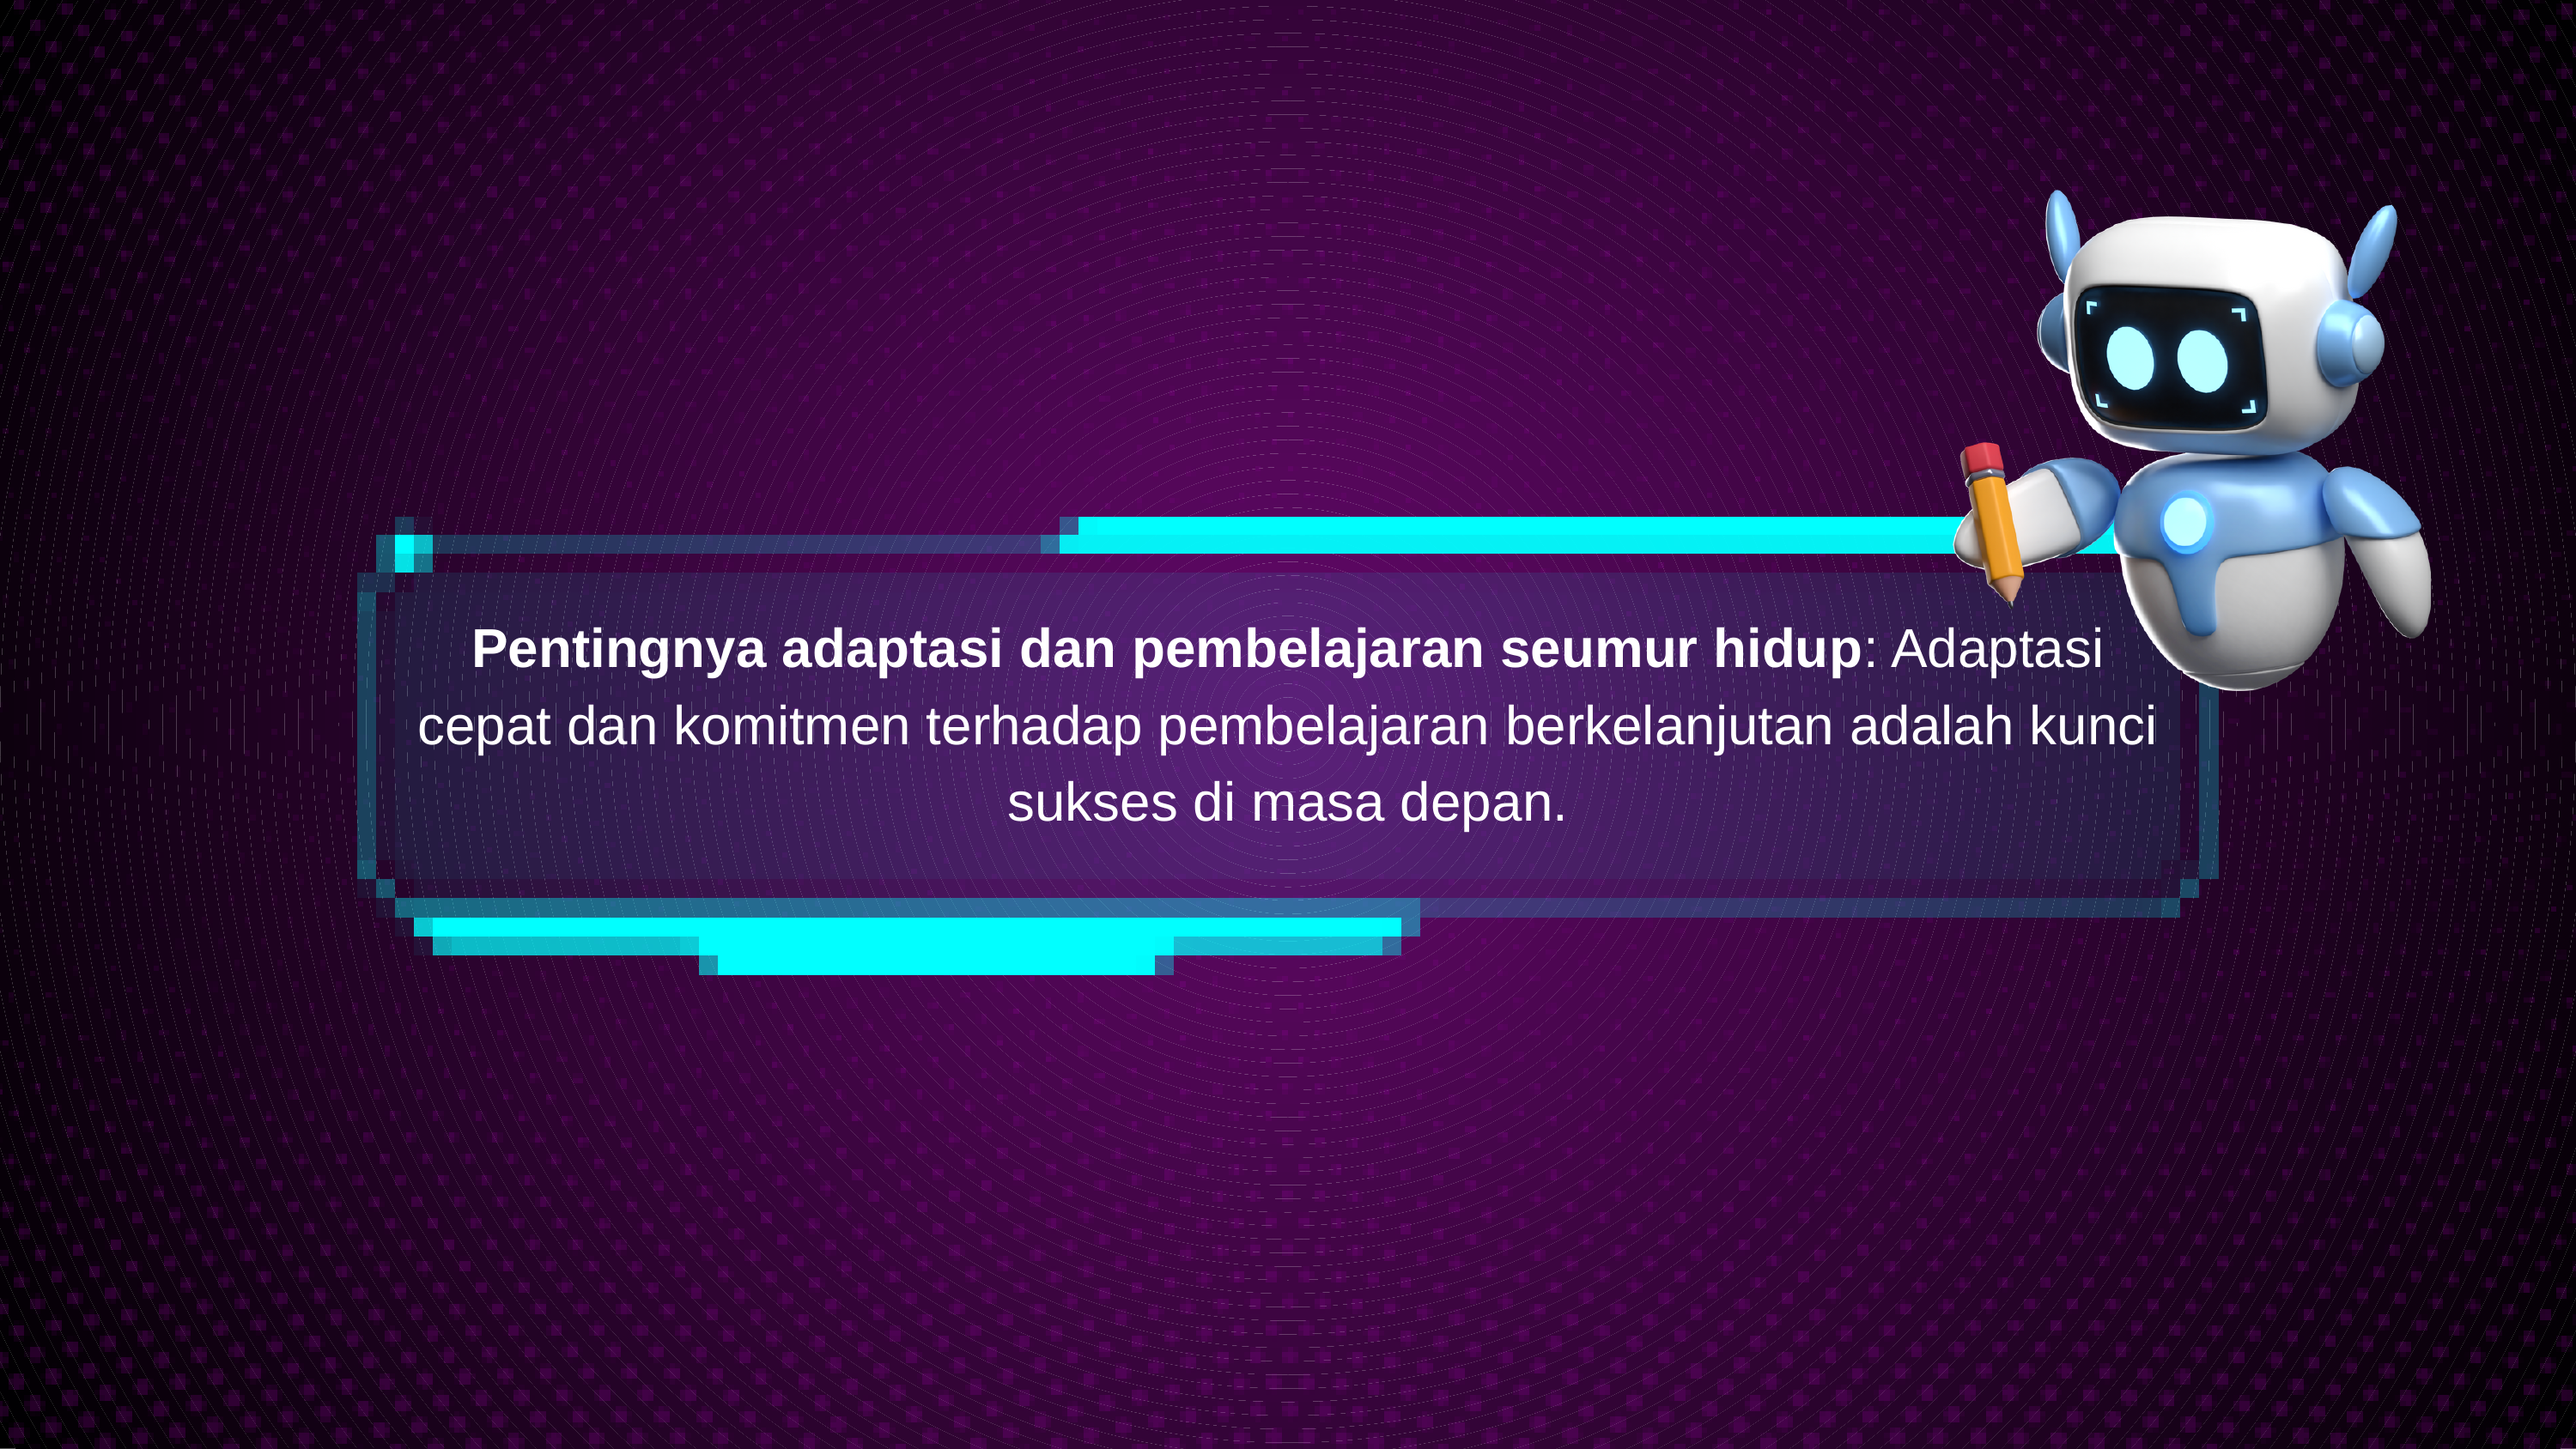

Pentingnya adaptasi dan pembelajaran seumur hidup: Adaptasi cepat dan komitmen terhadap pembelajaran berkelanjutan adalah kunci sukses di masa depan.